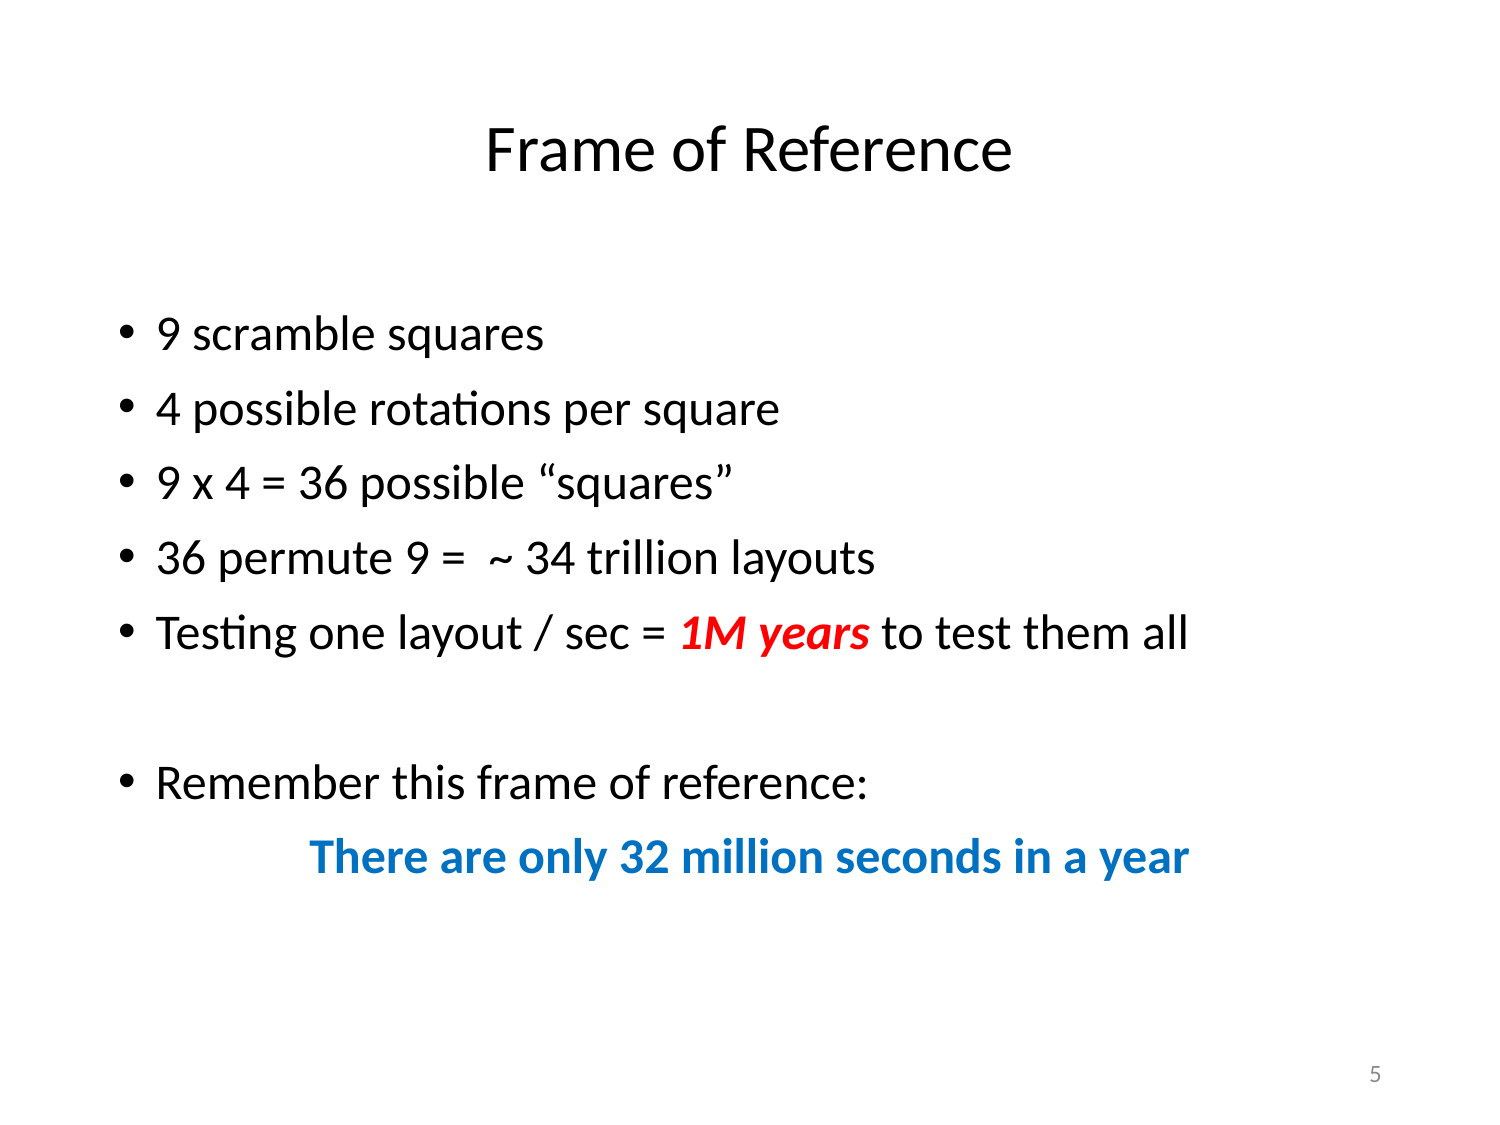

# Frame of Reference
9 scramble squares
4 possible rotations per square
9 x 4 = 36 possible “squares”
36 permute 9 =  ~ 34 trillion layouts
Testing one layout / sec = 1M years to test them all

Remember this frame of reference:
There are only 32 million seconds in a year
5